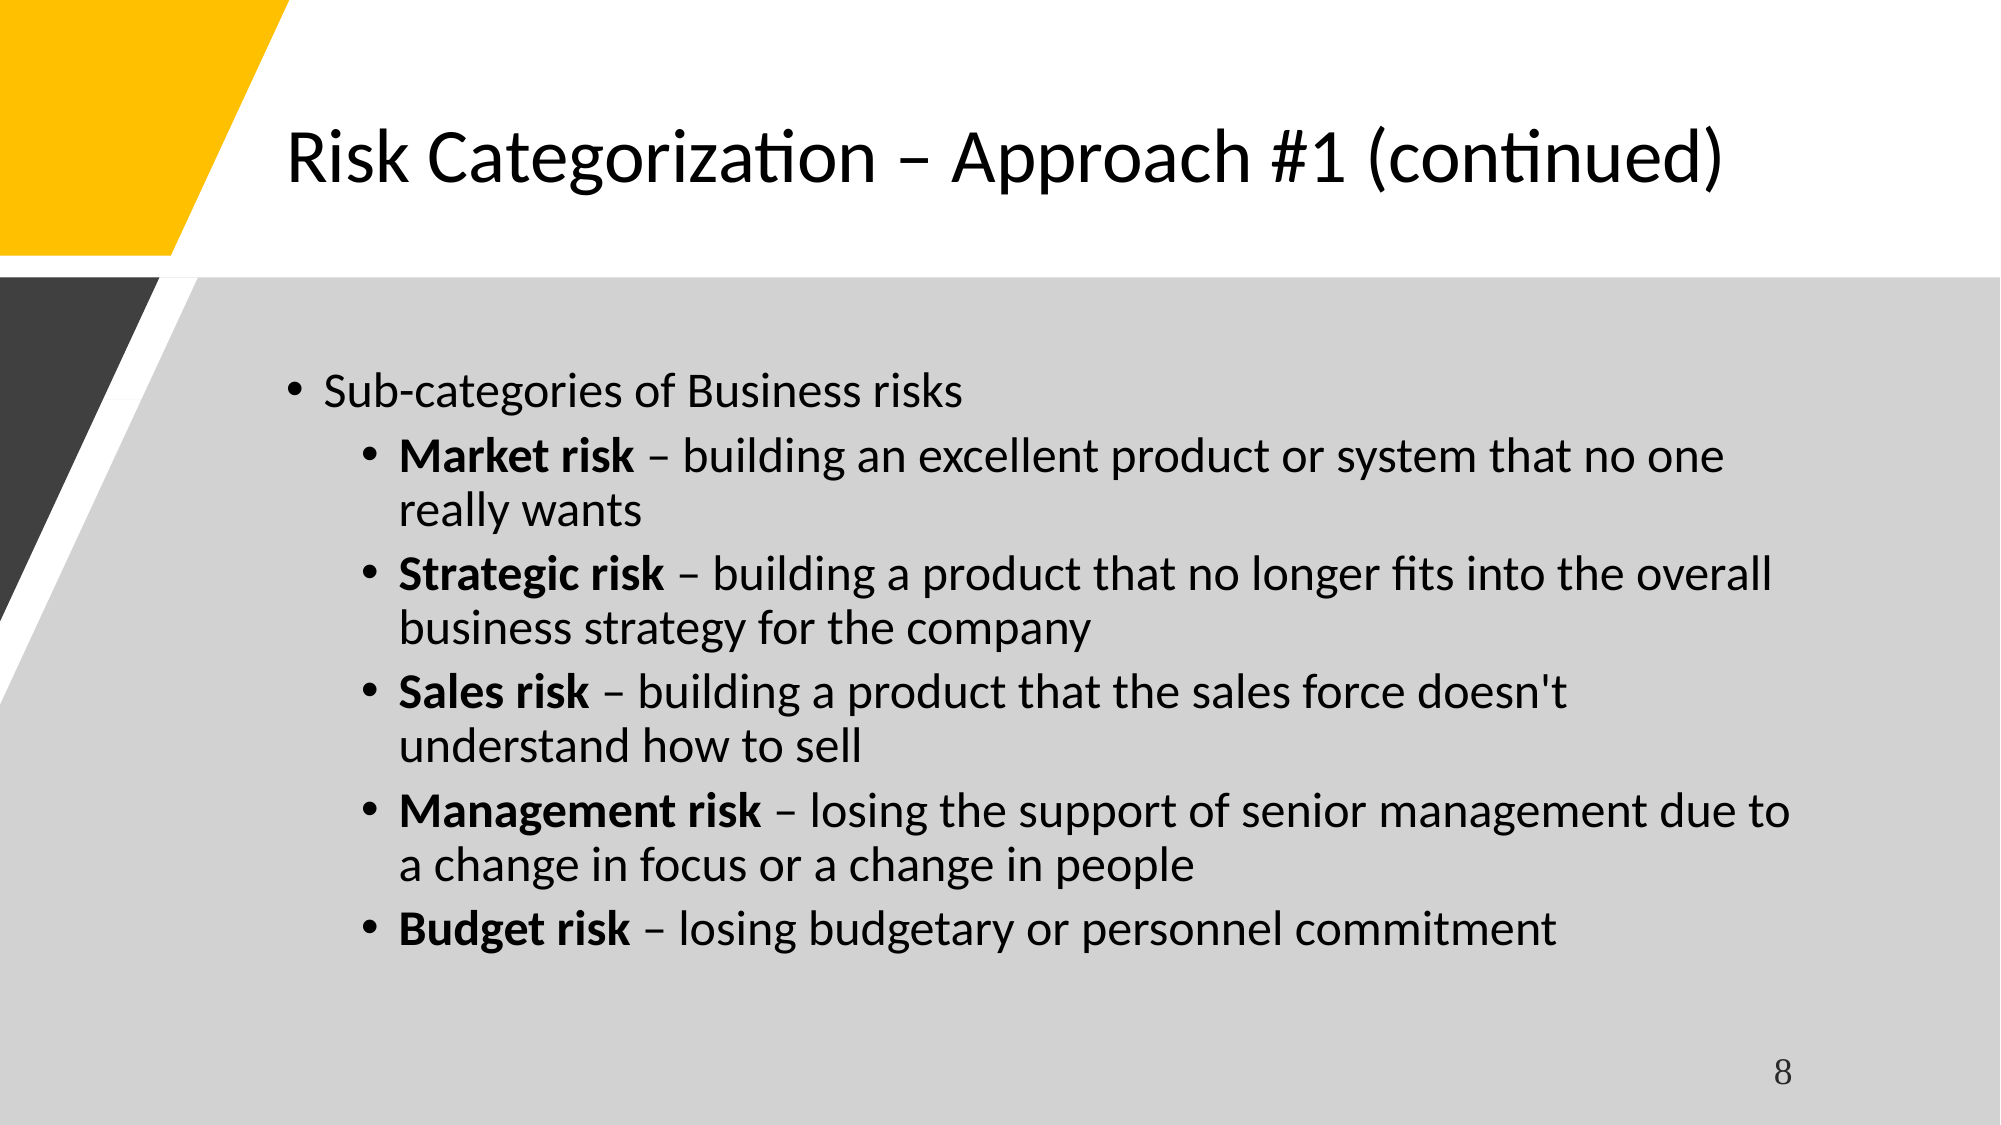

# Risk Categorization – Approach #1 (continued)

Sub-categories of Business risks
Market risk – building an excellent product or system that no one really wants
Strategic risk – building a product that no longer fits into the overall business strategy for the company
Sales risk – building a product that the sales force doesn't understand how to sell
Management risk – losing the support of senior management due to a change in focus or a change in people
Budget risk – losing budgetary or personnel commitment

8